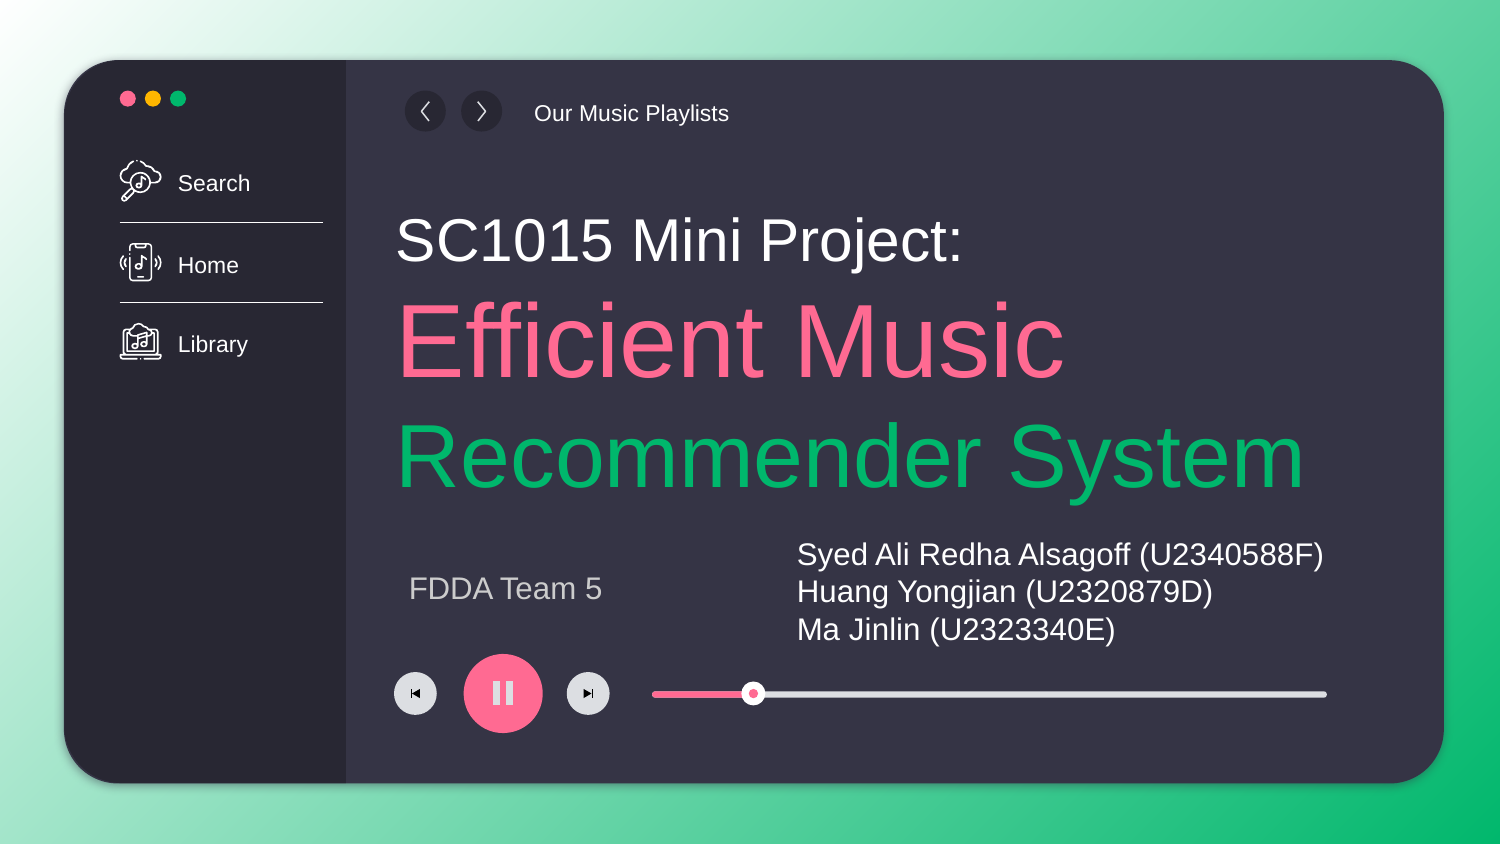

Search

Home

Library

Our Music Playlists
# SC1015 Mini Project: Efficient Music
Recommender System
Syed Ali Redha Alsagoff (U2340588F)
Huang Yongjian (U2320879D)
Ma Jinlin (U2323340E)
FDDA Team 5